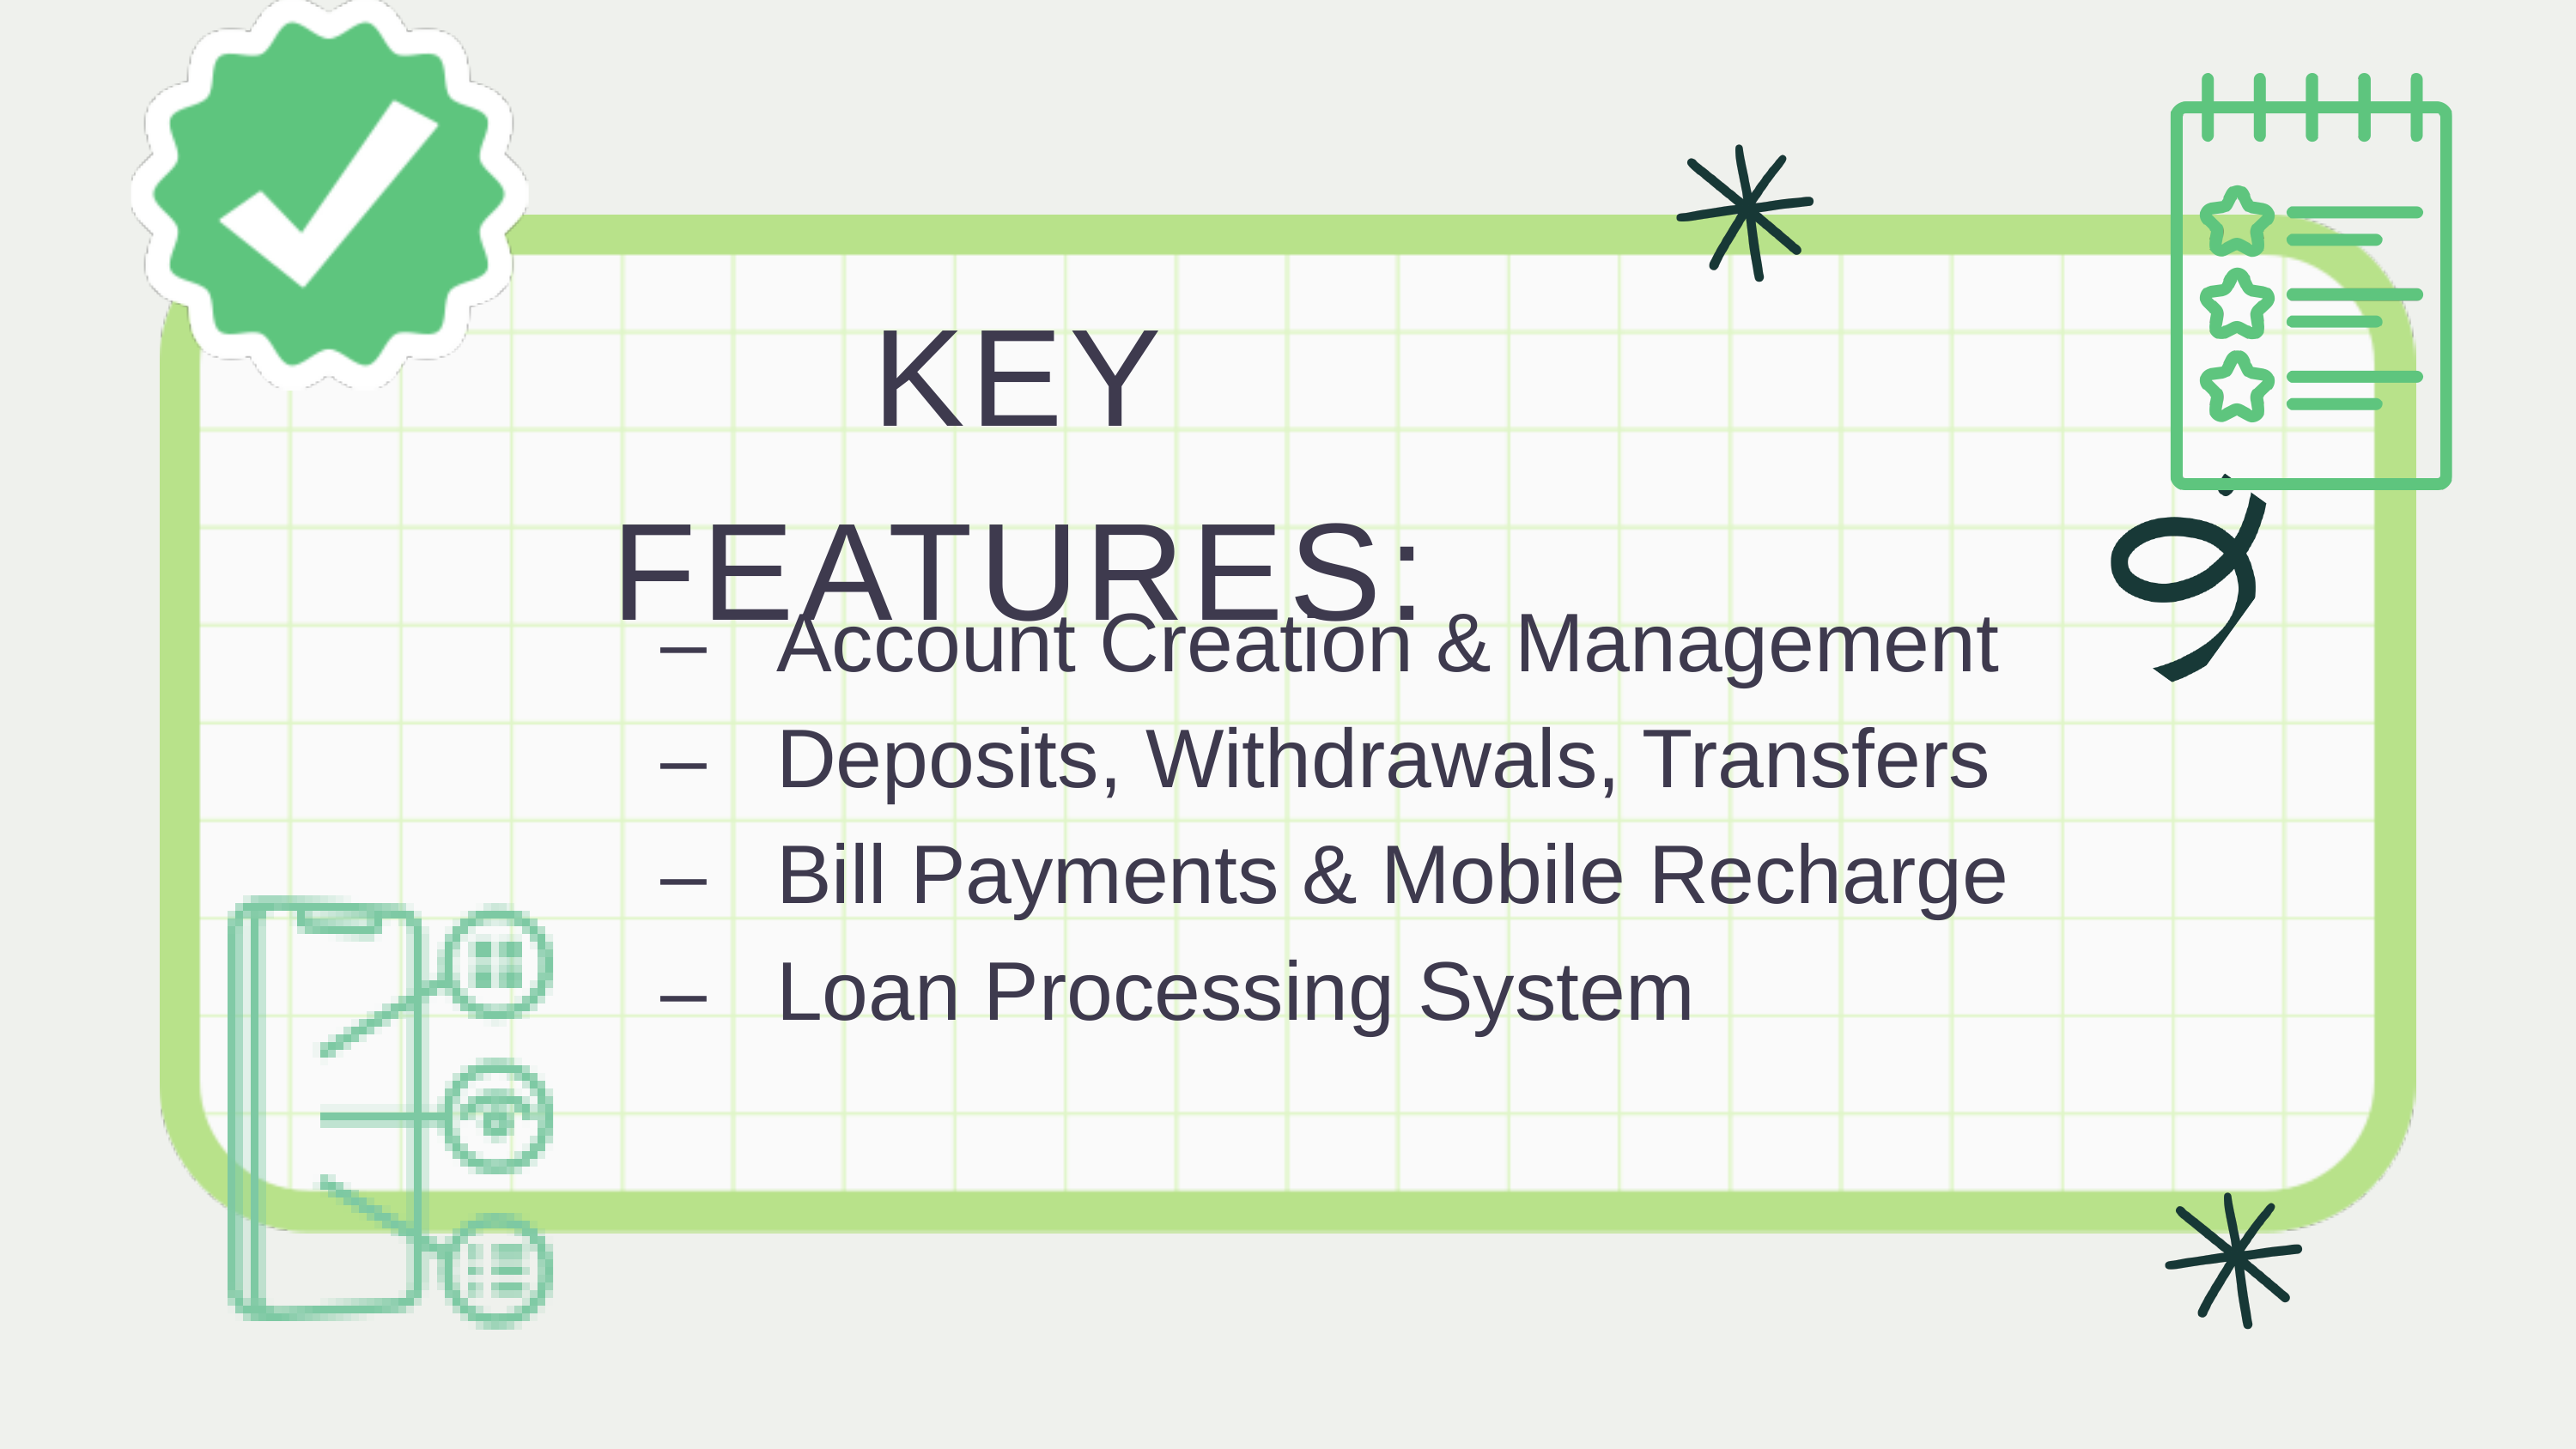

KEY FEATURES:

  –   Account Creation & Management
  –   Deposits, Withdrawals, Transfers
  –   Bill Payments & Mobile Recharge
  –   Loan Processing System